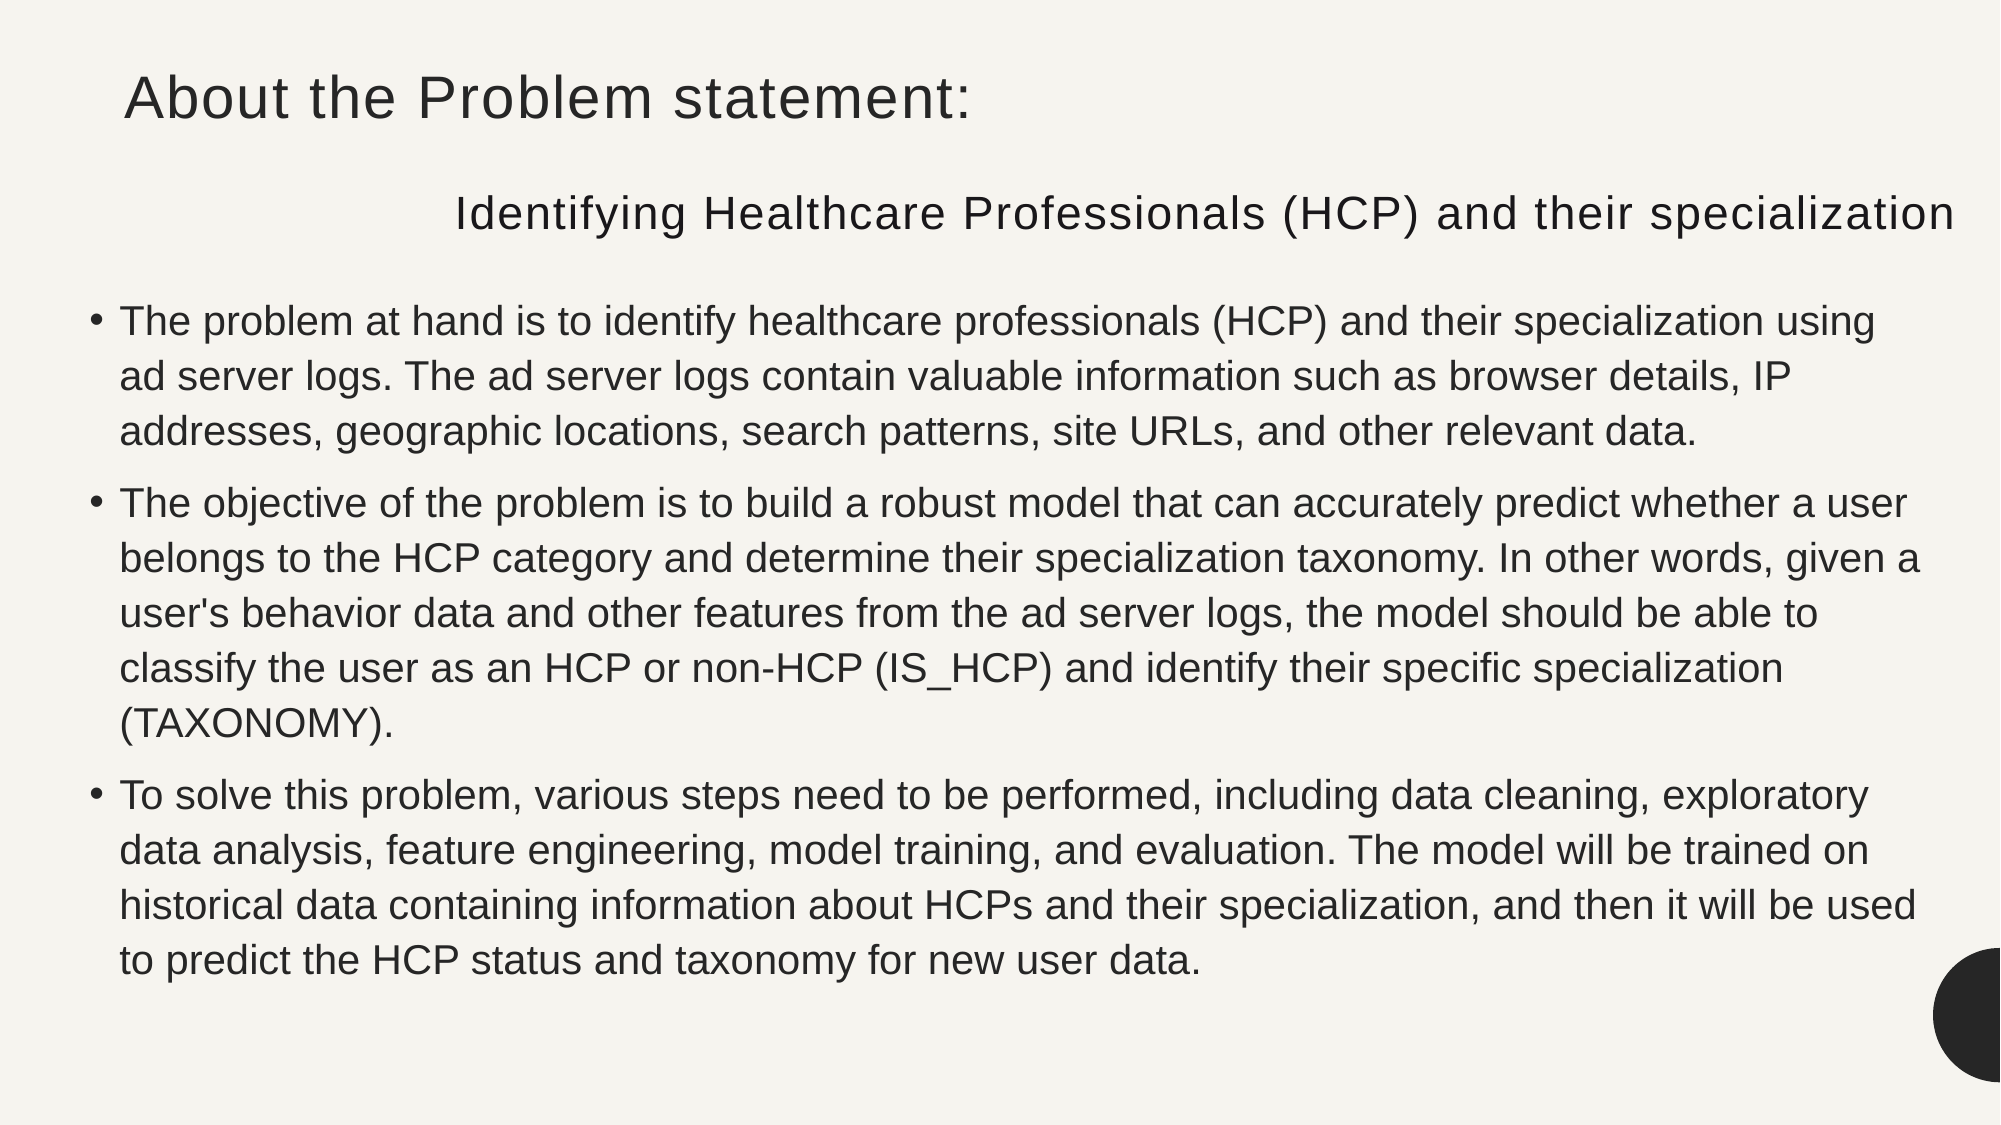

About the Problem statement:
                      Identifying Healthcare Professionals (HCP) and their specialization

The problem at hand is to identify healthcare professionals (HCP) and their specialization using ad server logs. The ad server logs contain valuable information such as browser details, IP addresses, geographic locations, search patterns, site URLs, and other relevant data.
The objective of the problem is to build a robust model that can accurately predict whether a user belongs to the HCP category and determine their specialization taxonomy. In other words, given a user's behavior data and other features from the ad server logs, the model should be able to classify the user as an HCP or non-HCP (IS_HCP) and identify their specific specialization (TAXONOMY).
To solve this problem, various steps need to be performed, including data cleaning, exploratory data analysis, feature engineering, model training, and evaluation. The model will be trained on historical data containing information about HCPs and their specialization, and then it will be used to predict the HCP status and taxonomy for new user data.